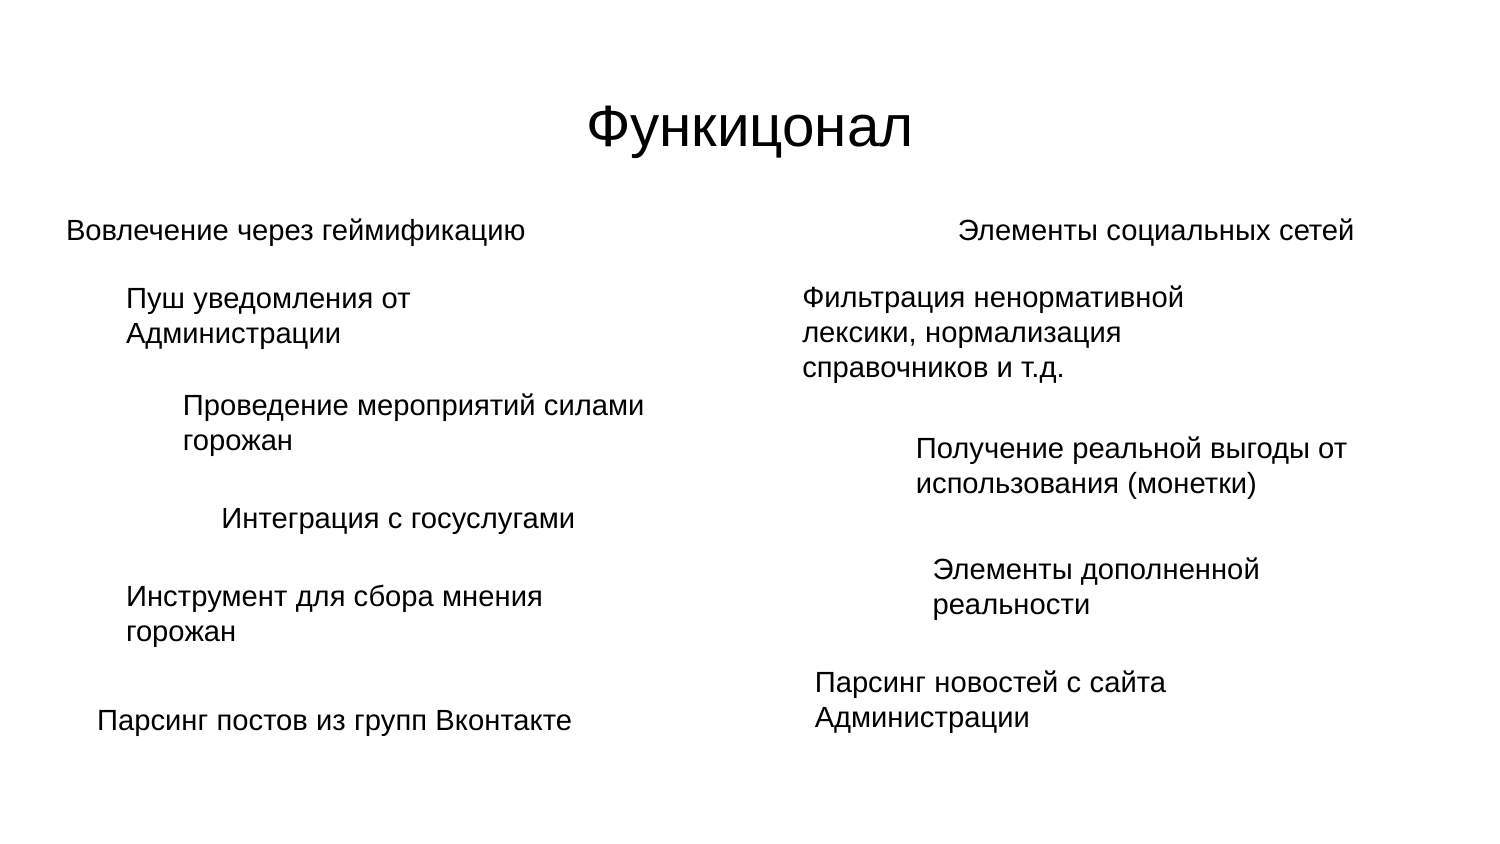

Функицонал
Элементы социальных сетей
Вовлечение через геймификацию
Фильтрация ненормативной лексики, нормализация справочников и т.д.
Пуш уведомления от Администрации
Проведение мероприятий силами горожан
Получение реальной выгоды от использования (монетки)
Интеграция с госуслугами
Элементы дополненной реальности
Инструмент для сбора мнения горожан
Парсинг новостей с сайта Администрации
Парсинг постов из групп Вконтакте